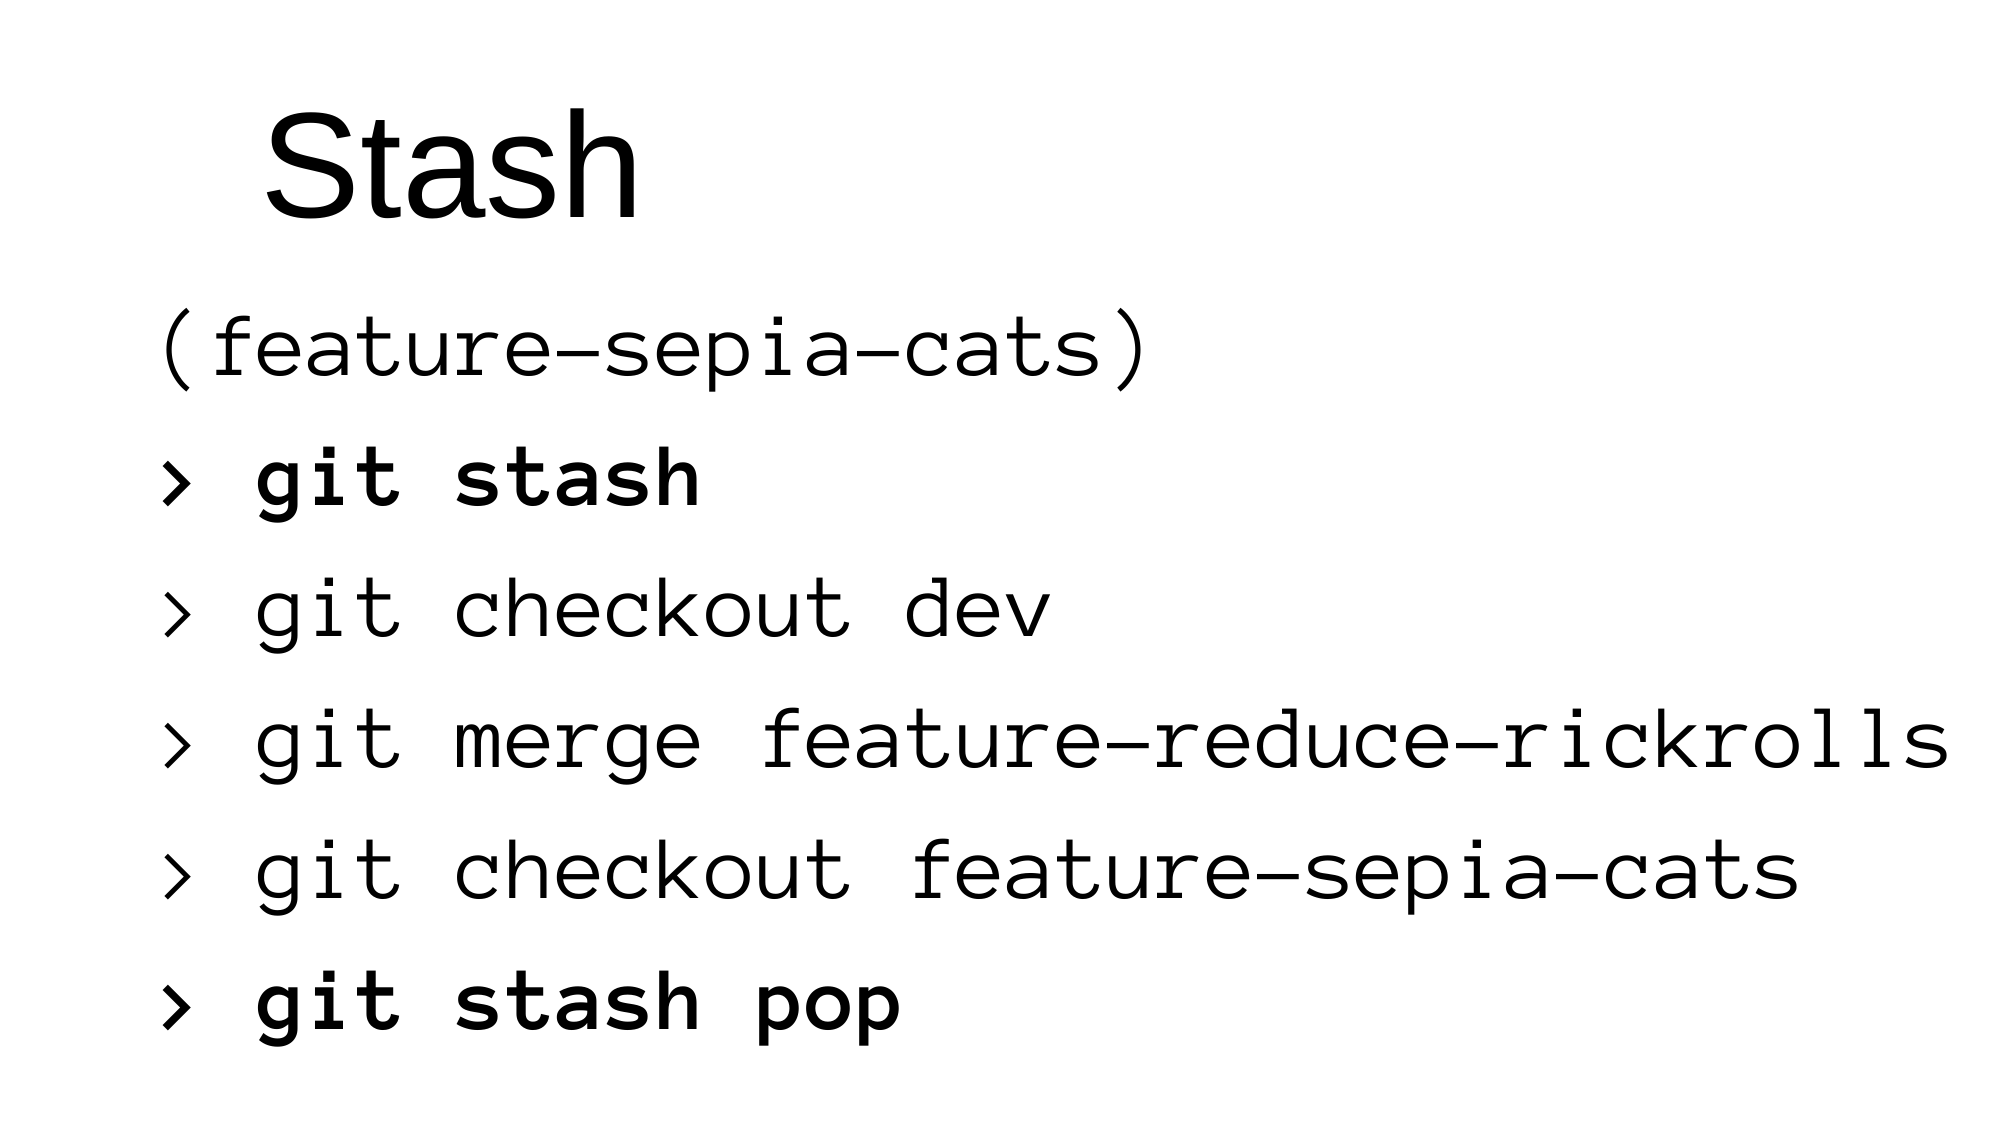

# Stash
(feature-sepia-cats)
> git stash
> git checkout dev
> git merge feature-reduce-rickrolls
> git checkout feature-sepia-cats
> git stash pop